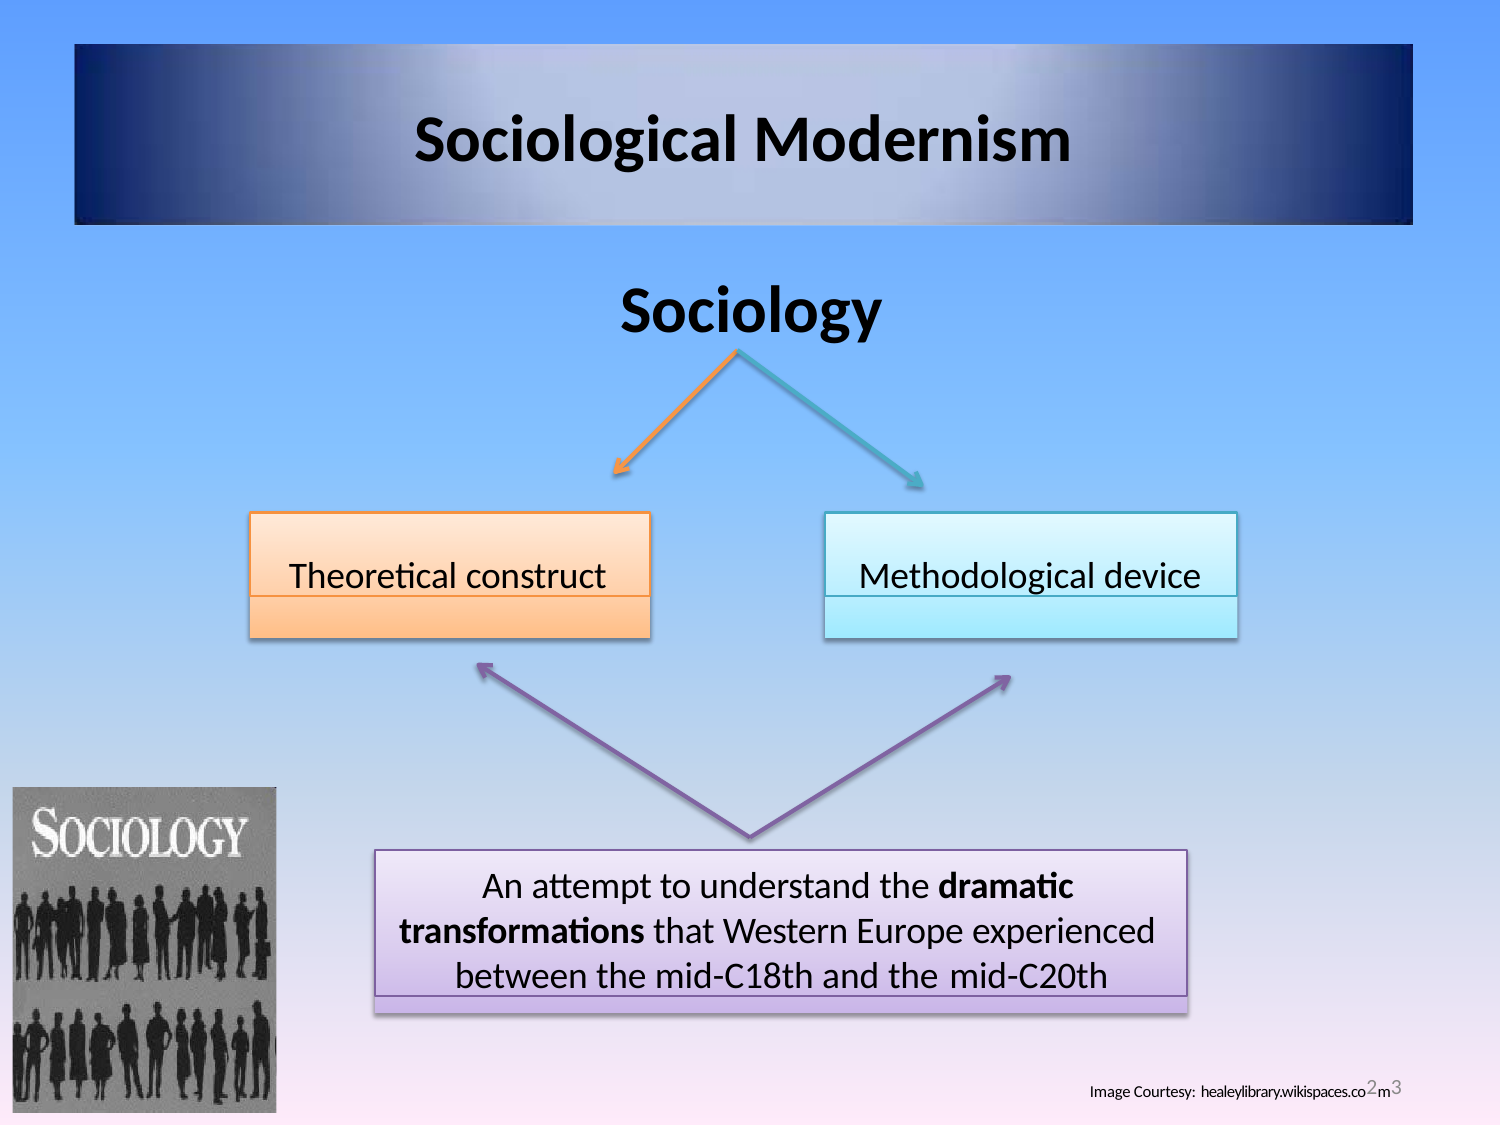

# Sociological Modernism
Sociology

Theoretical construct

Methodological device

An attempt to understand the dramatic  transformations that Western Europe experienced  between the mid-C18th and the mid-C20th
Image Courtesy: healeylibrary.wikispaces.co2m3